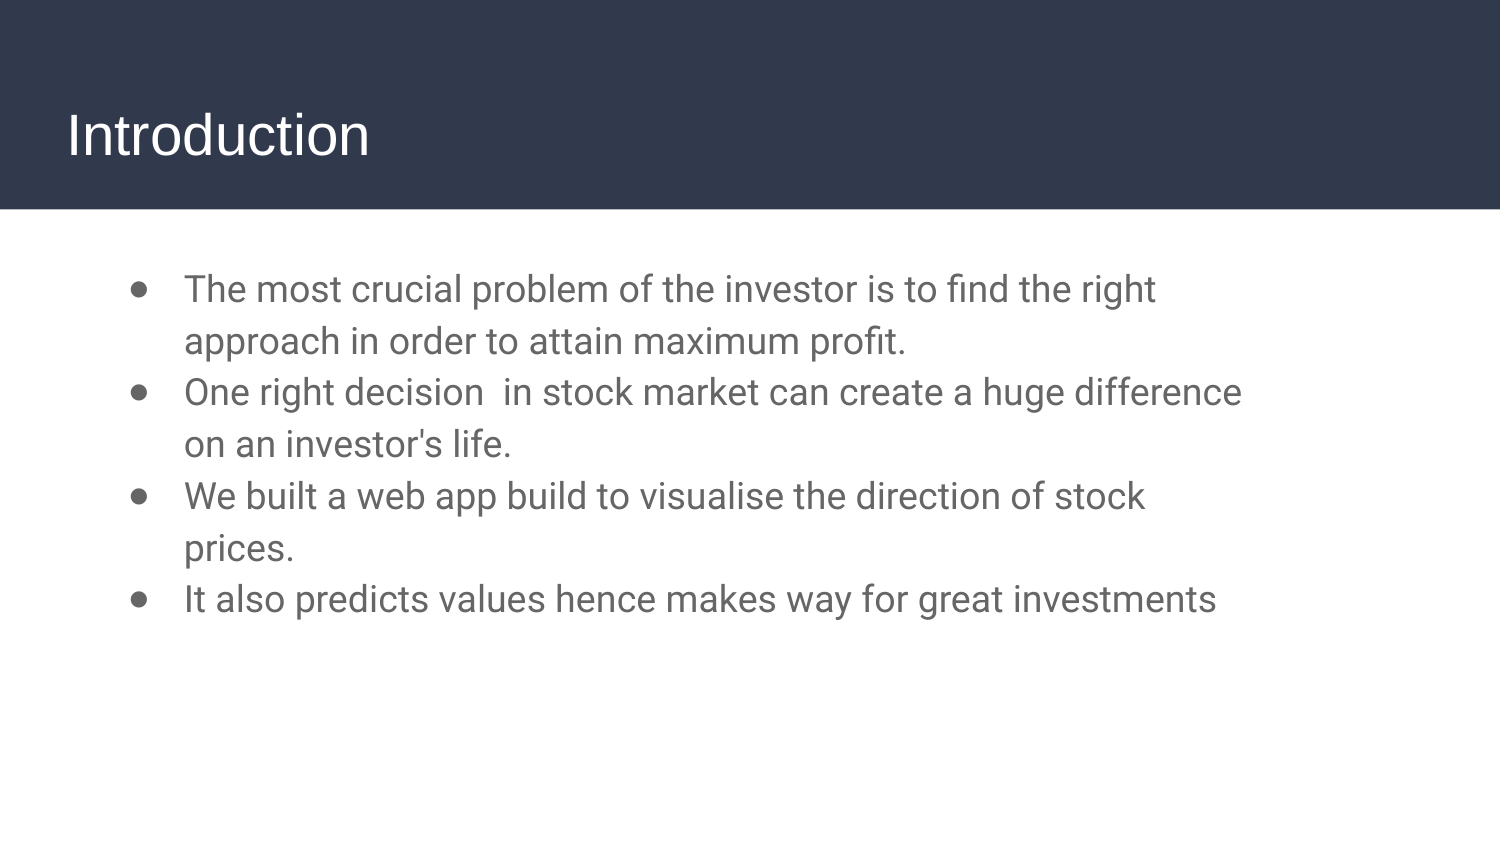

# Introduction
The most crucial problem of the investor is to find the right approach in order to attain maximum profit.
One right decision  in stock market can create a huge difference on an investor's life.
We built a web app build to visualise the direction of stock prices.
It also predicts values hence makes way for great investments